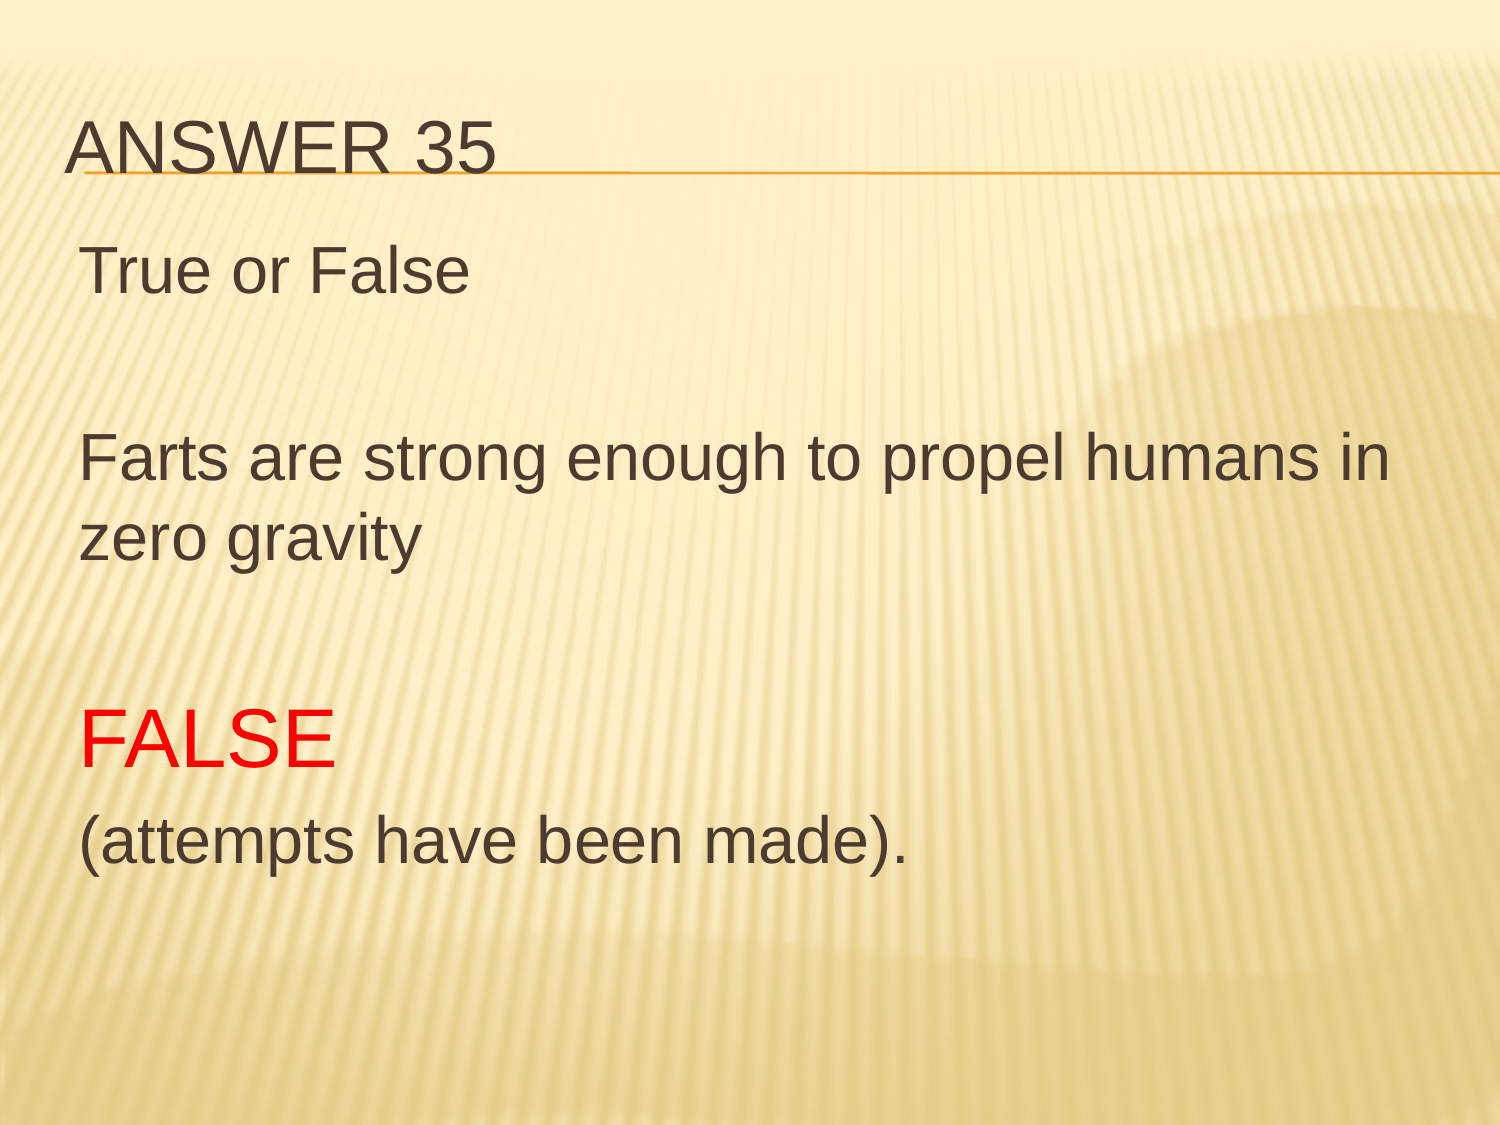

# Answer 35
True or False

Farts are strong enough to propel humans in zero gravity

FALSE
(attempts have been made).